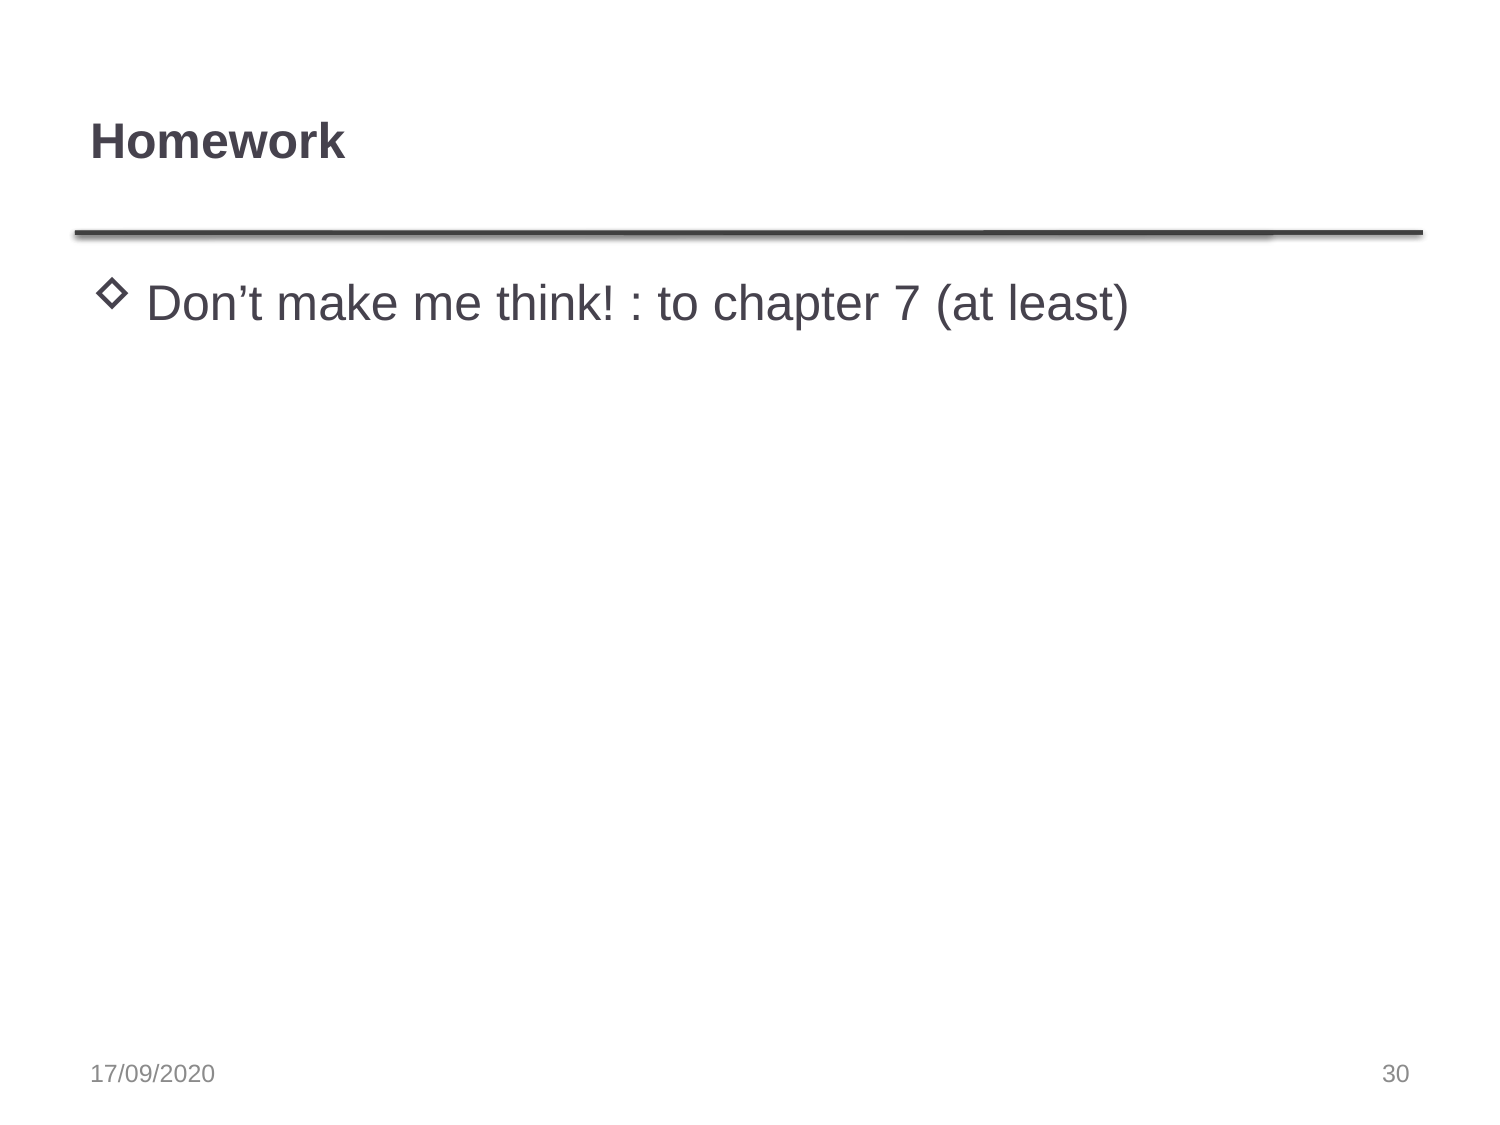

# Homework
Don’t make me think! : to chapter 7 (at least)
17/09/2020
30